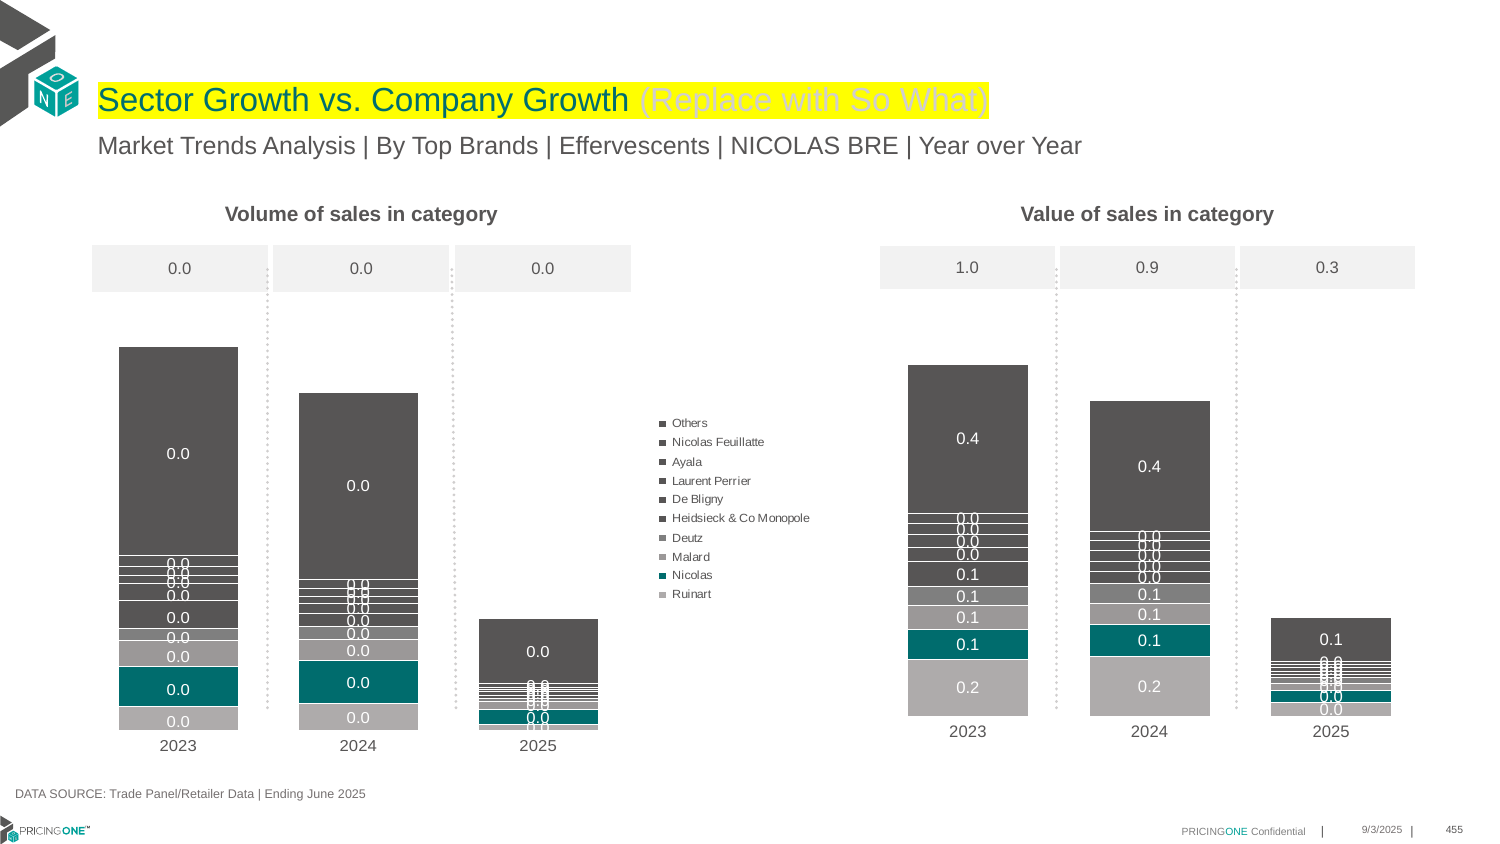

# Sector Growth vs. Company Growth (Replace with So What)
Market Trends Analysis | By Top Brands | Effervescents | NICOLAS BRE | Year over Year
| Value of sales in category |  |  |
| --- | --- | --- |
| 1.0 | 0.9 | 0.3 |
| Volume of sales in category |  |  |
| --- | --- | --- |
| 0.0 | 0.0 | 0.0 |

### Chart

| Category | Ruinart | Nicolas | Malard | Deutz | Heidsieck & Co Monopole | De Bligny | Laurent Perrier | Ayala | Nicolas Feuillatte | Others |
|---|---|---|---|---|---|---|---|---|---|---|
| 2023 | 0.163417 | 0.08411 | 0.069767 | 0.055279 | 0.069119 | 0.042425 | 0.035298 | 0.032408 | 0.030059 | 0.425938 |
| 2024 | 0.170799 | 0.091463 | 0.06043 | 0.056569 | 0.035564 | 0.029478 | 0.030927 | 0.026936 | 0.02687 | 0.375464 |
| 2025 | 0.039943 | 0.032389 | 0.021683 | 0.015879 | 0.009653 | 0.009142 | 0.010813 | 0.008661 | 0.009411 | 0.125117 |

### Chart

| Category | Ruinart | Nicolas | Malard | Deutz | Heidsieck & Co Monopole | De Bligny | Laurent Perrier | Ayala | Nicolas Feuillatte | Others |
|---|---|---|---|---|---|---|---|---|---|---|
| 2023 | 0.001642 | 0.0028 | 0.001775 | 0.000882 | 0.001888 | 0.001167 | 0.000552 | 0.000663 | 0.000742 | 0.01447 |
| 2024 | 0.001867 | 0.002967 | 0.001467 | 0.000879 | 0.000902 | 0.000728 | 0.000497 | 0.00052 | 0.000651 | 0.012932 |
| 2025 | 0.000423 | 0.001038 | 0.000527 | 0.000222 | 0.000254 | 0.000223 | 0.000173 | 0.00016 | 0.000217 | 0.004541 |
DATA SOURCE: Trade Panel/Retailer Data | Ending June 2025

9/3/2025
455